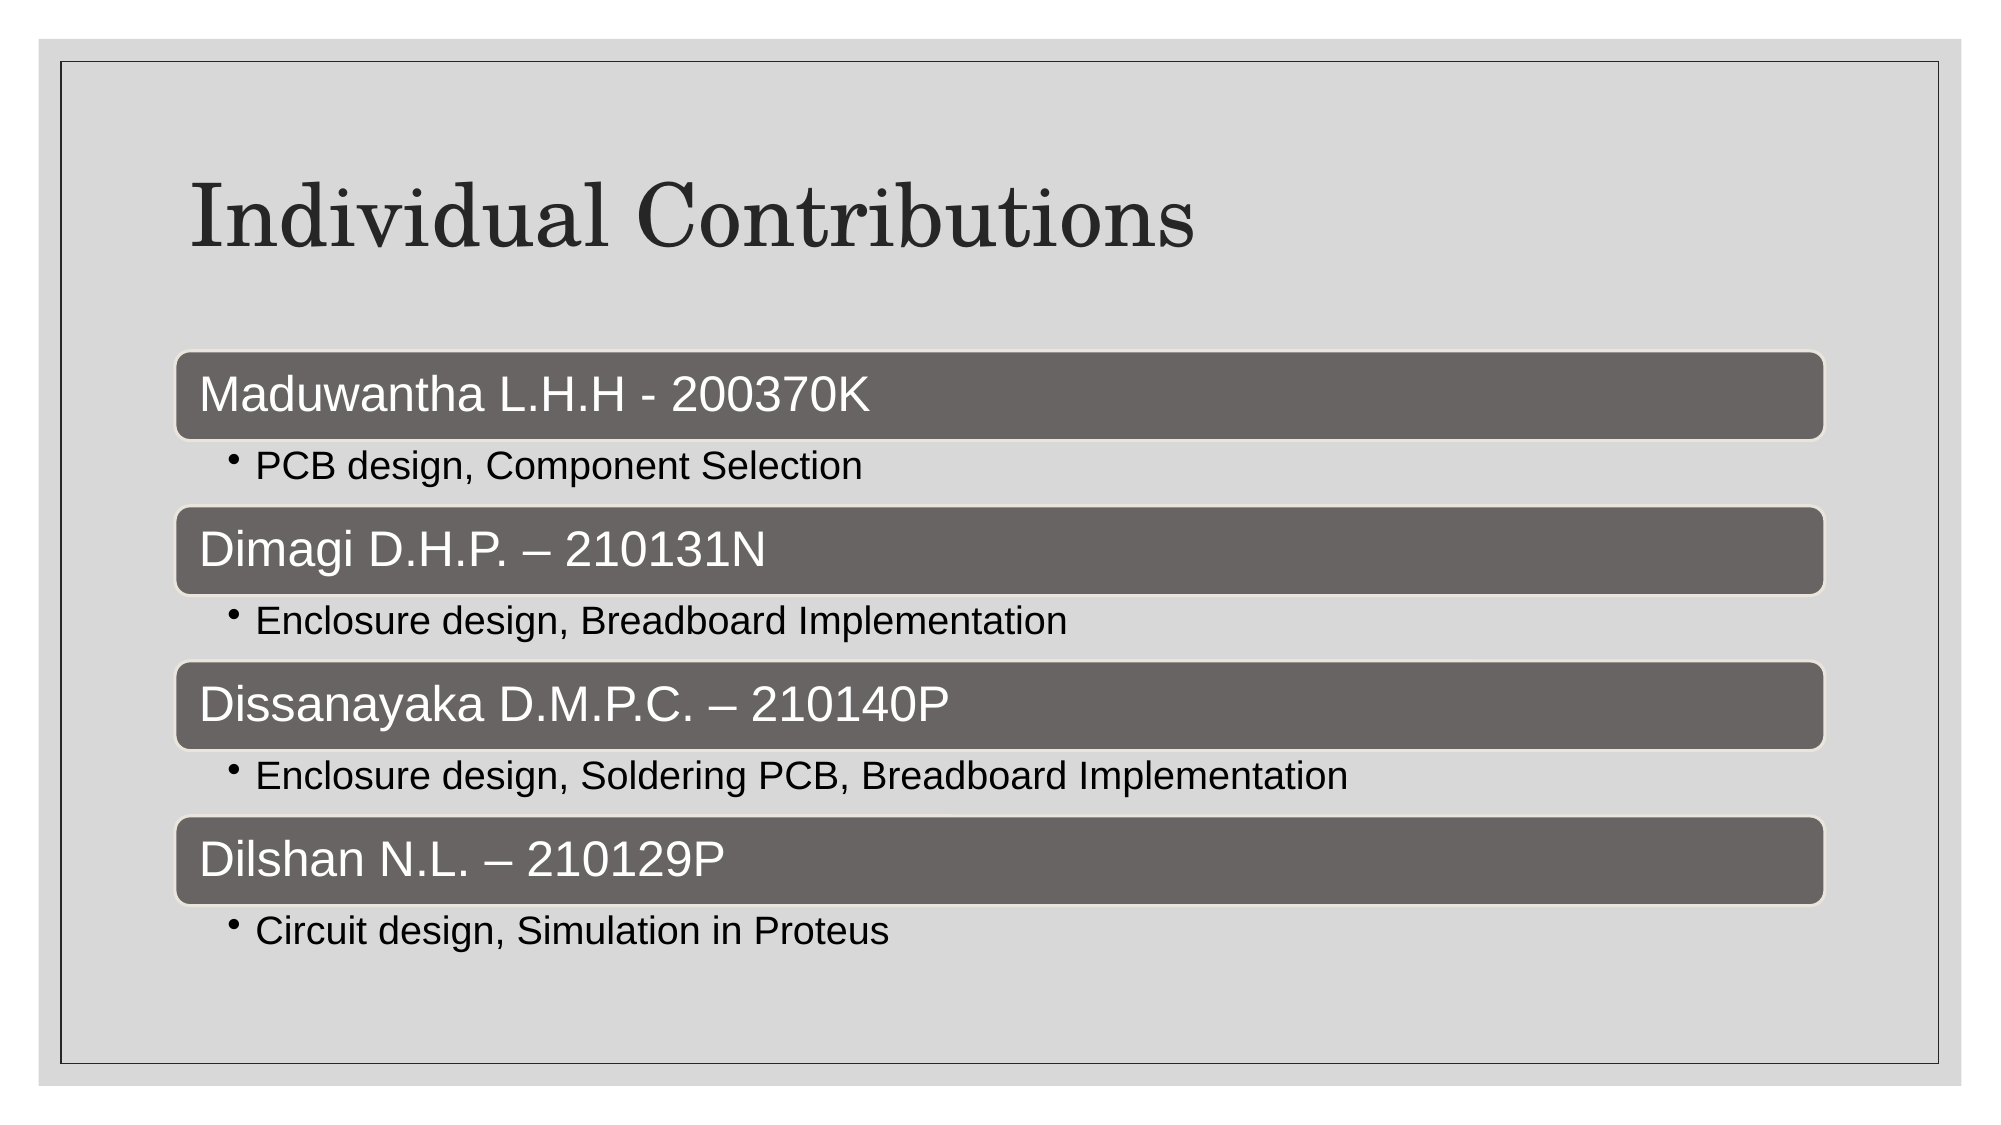

# Individual Contributions
Maduwantha L.H.H - 200370K
PCB design, Component Selection
Dimagi D.H.P. – 210131N
Enclosure design, Breadboard Implementation
Dissanayaka D.M.P.C. – 210140P
Enclosure design, Soldering PCB, Breadboard Implementation
Dilshan N.L. – 210129P
Circuit design, Simulation in Proteus